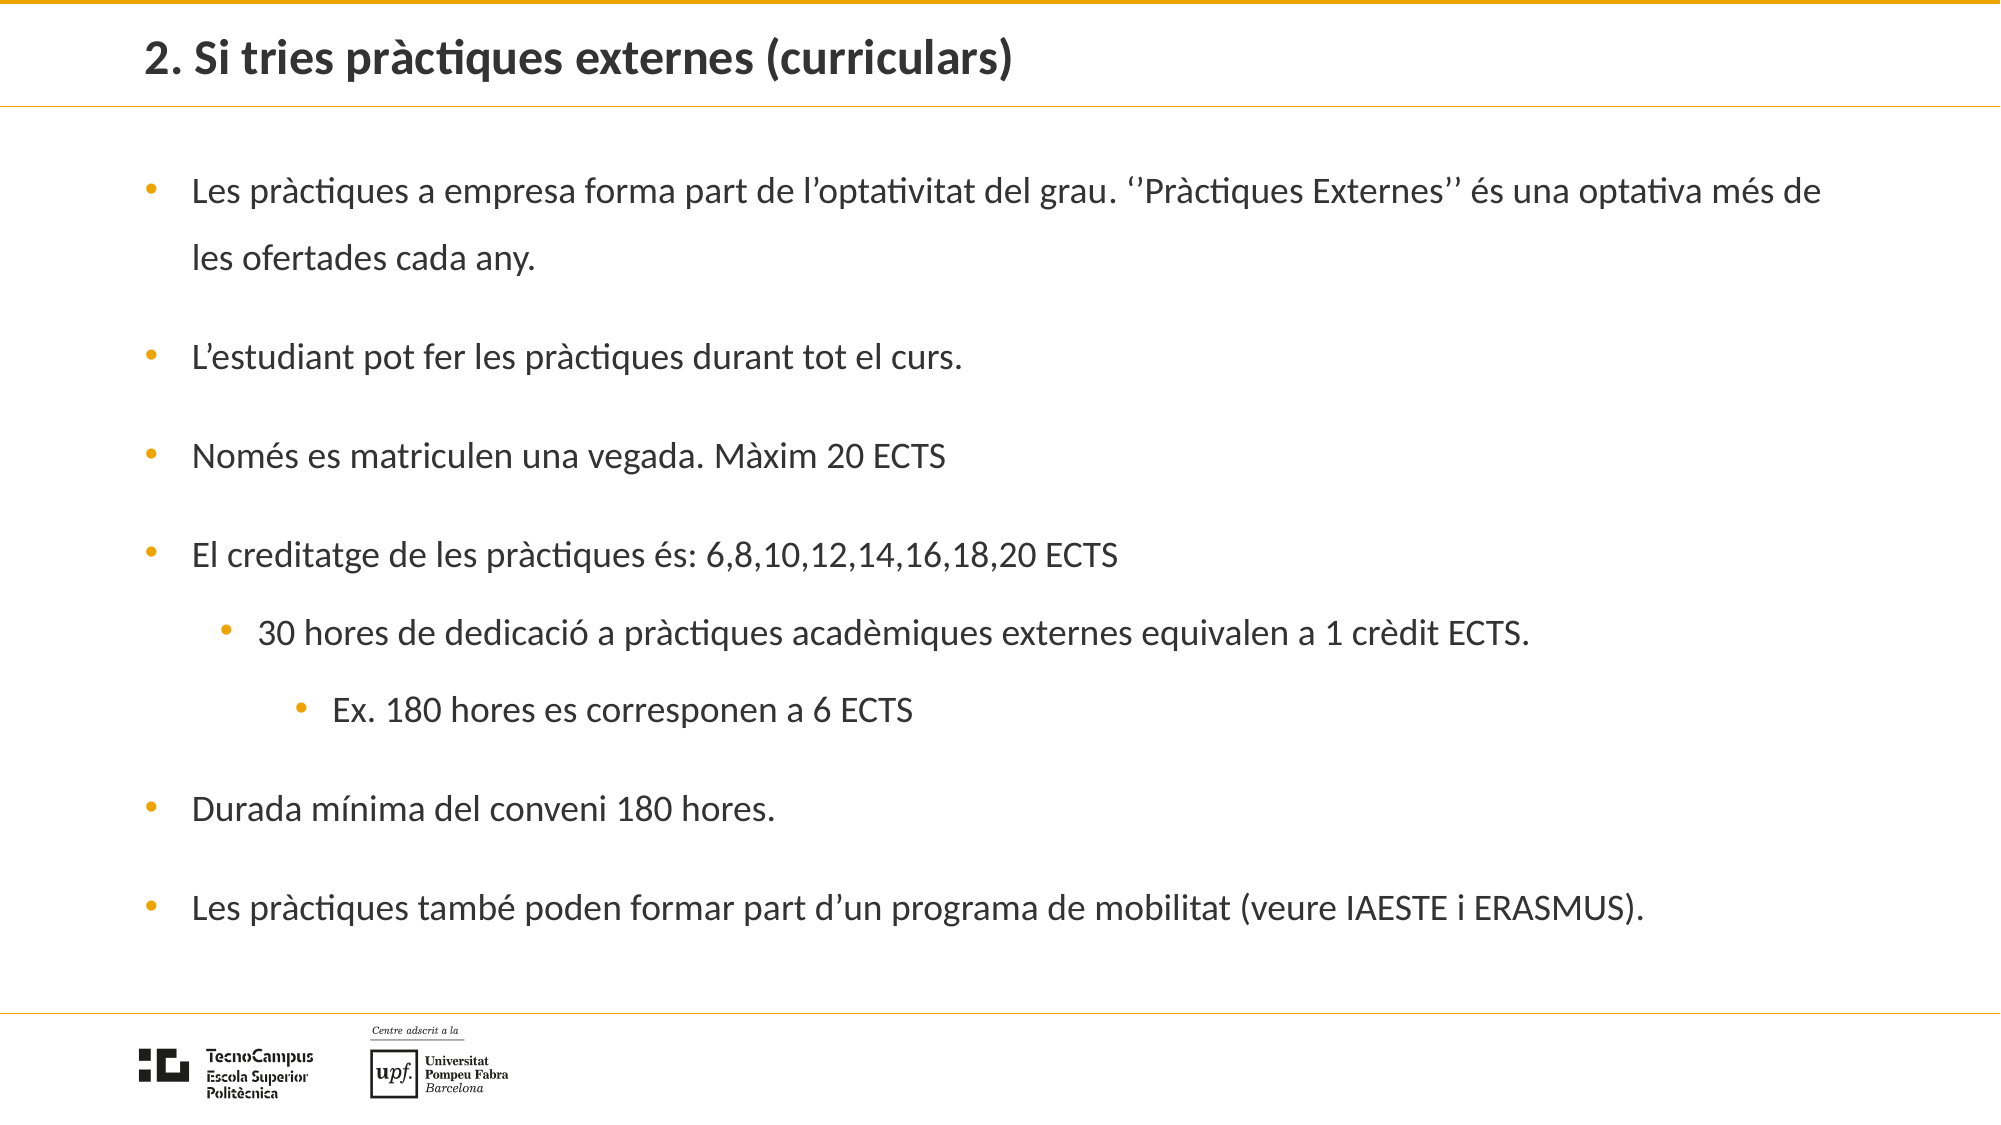

# 2. Si tries pràctiques externes (curriculars)
Les pràctiques a empresa forma part de l’optativitat del grau. ‘’Pràctiques Externes’’ és una optativa més de les ofertades cada any.
L’estudiant pot fer les pràctiques durant tot el curs.
Només es matriculen una vegada. Màxim 20 ECTS
El creditatge de les pràctiques és: 6,8,10,12,14,16,18,20 ECTS
30 hores de dedicació a pràctiques acadèmiques externes equivalen a 1 crèdit ECTS.
Ex. 180 hores es corresponen a 6 ECTS
Durada mínima del conveni 180 hores.
Les pràctiques també poden formar part d’un programa de mobilitat (veure IAESTE i ERASMUS).